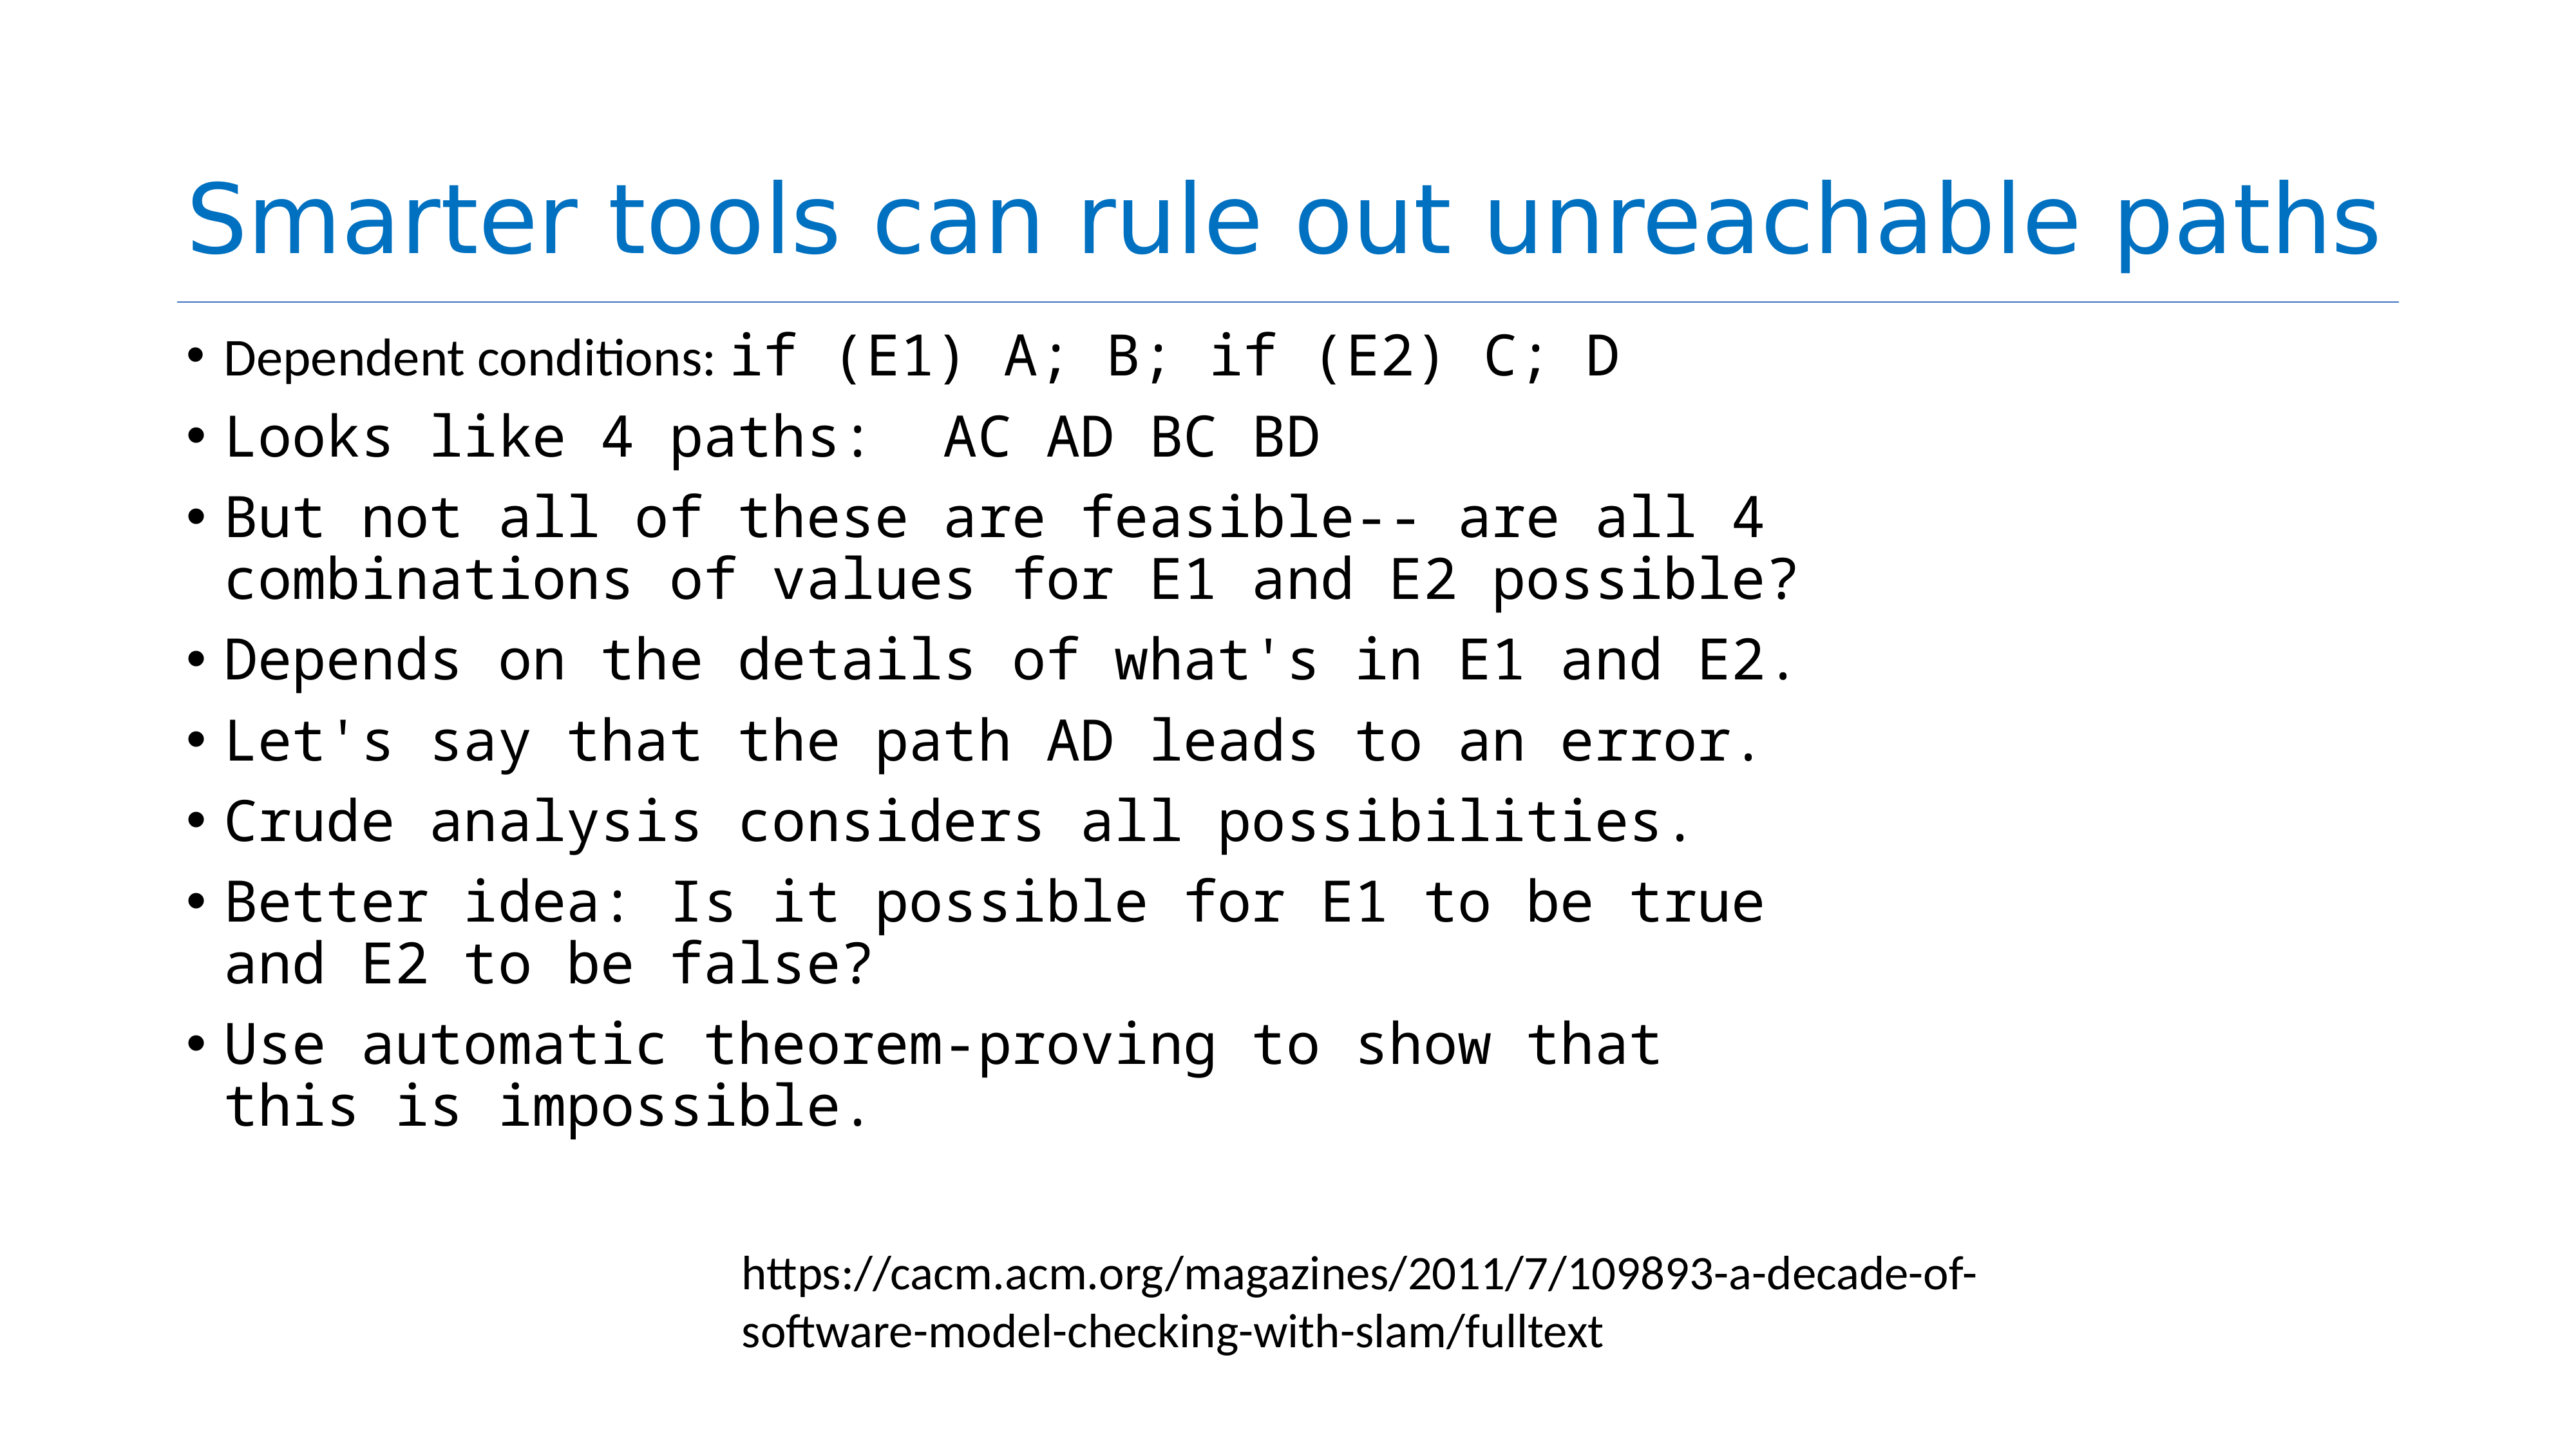

# Smarter tools can rule out unreachable paths
Dependent conditions: if (E1) A; B; if (E2) C; D
Looks like 4 paths:  AC AD BC BD
But not all of these are feasible-- are all 4 combinations of values for E1 and E2 possible?
Depends on the details of what's in E1 and E2.
Let's say that the path AD leads to an error.
Crude analysis considers all possibilities.
Better idea: Is it possible for E1 to be true and E2 to be false?
Use automatic theorem-proving to show that this is impossible.

https://cacm.acm.org/magazines/2011/7/109893-a-decade-of-software-model-checking-with-slam/fulltext